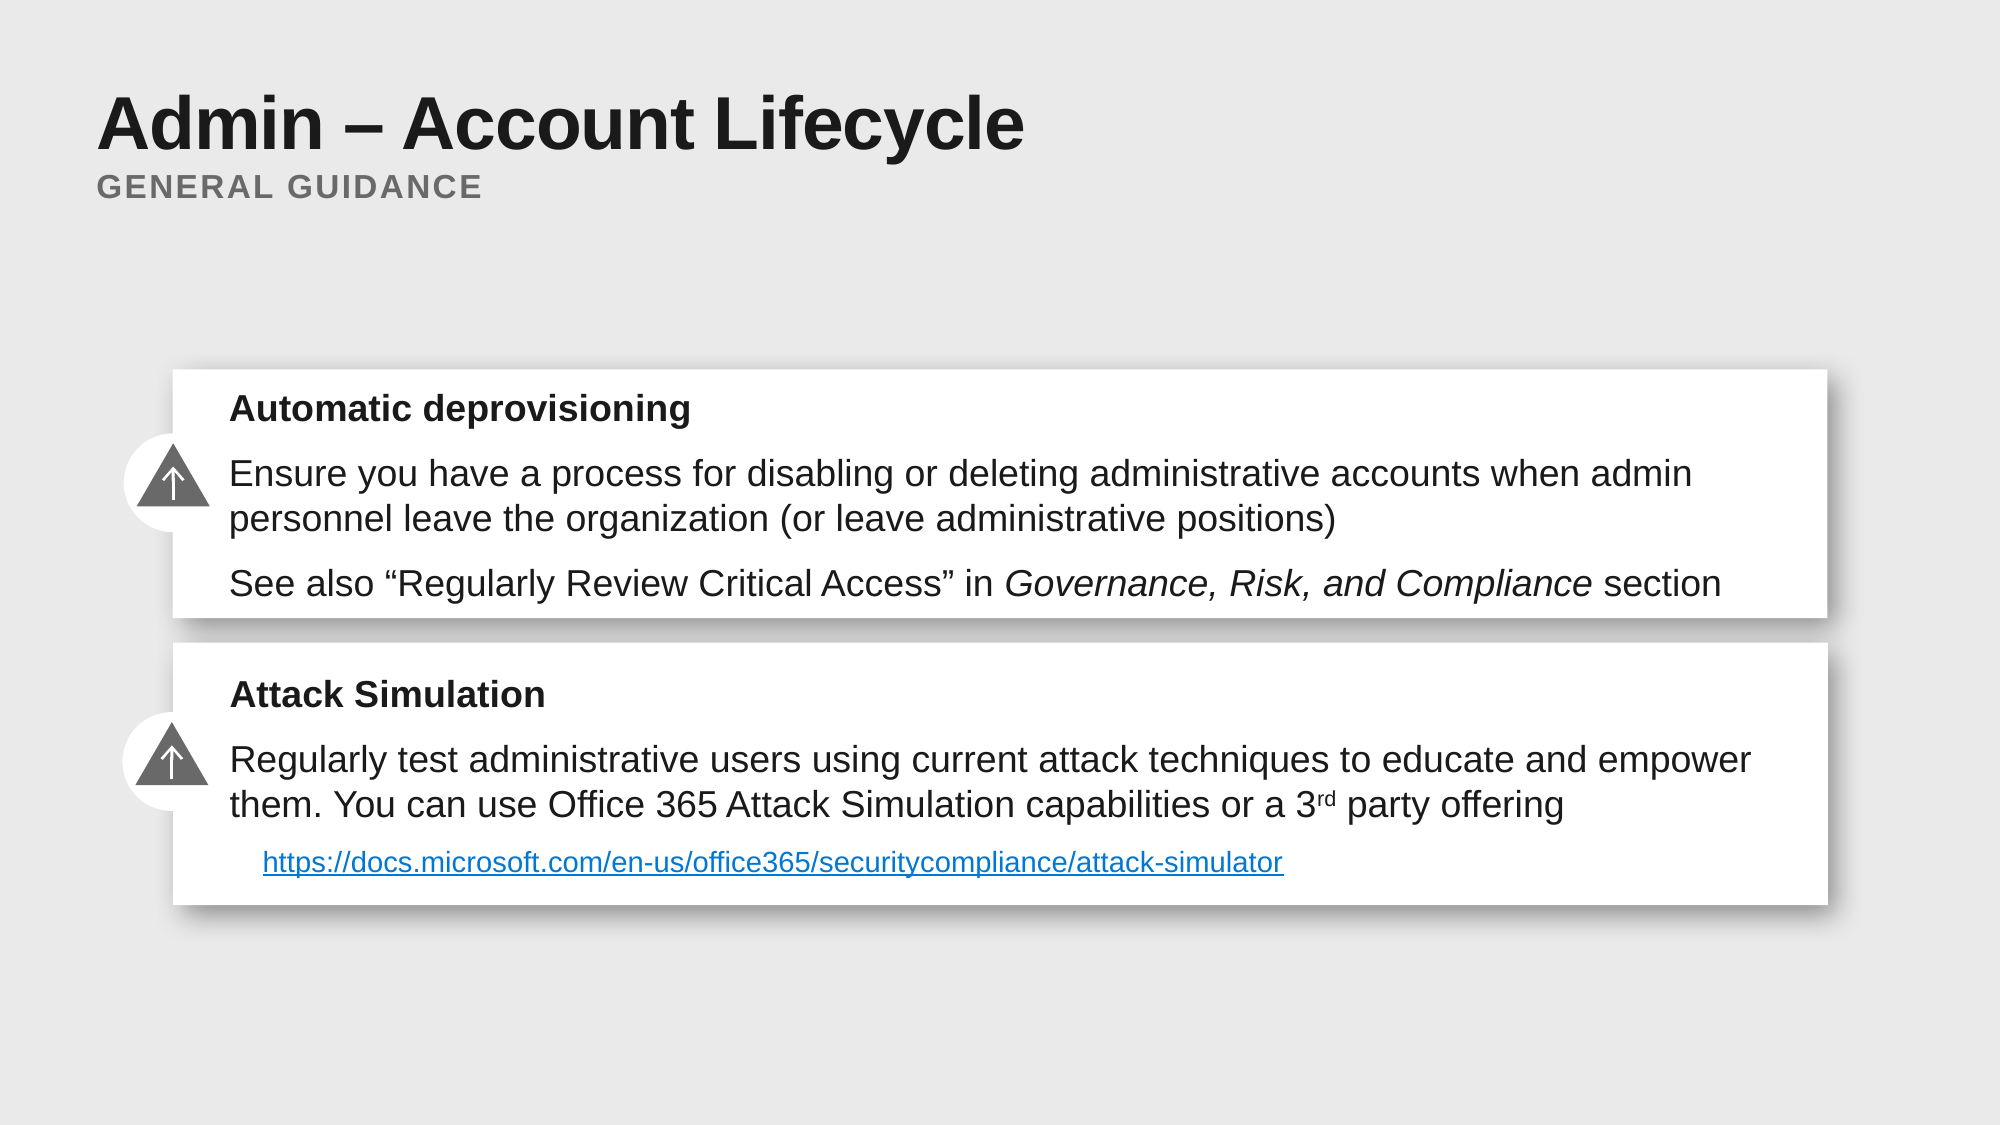

# Admin – Account Lifecycle General Guidance
Automatic deprovisioning
Ensure you have a process for disabling or deleting administrative accounts when admin personnel leave the organization (or leave administrative positions)
See also “Regularly Review Critical Access” in Governance, Risk, and Compliance section

Attack Simulation
Regularly test administrative users using current attack techniques to educate and empower them. You can use Office 365 Attack Simulation capabilities or a 3rd party offering
https://docs.microsoft.com/en-us/office365/securitycompliance/attack-simulator